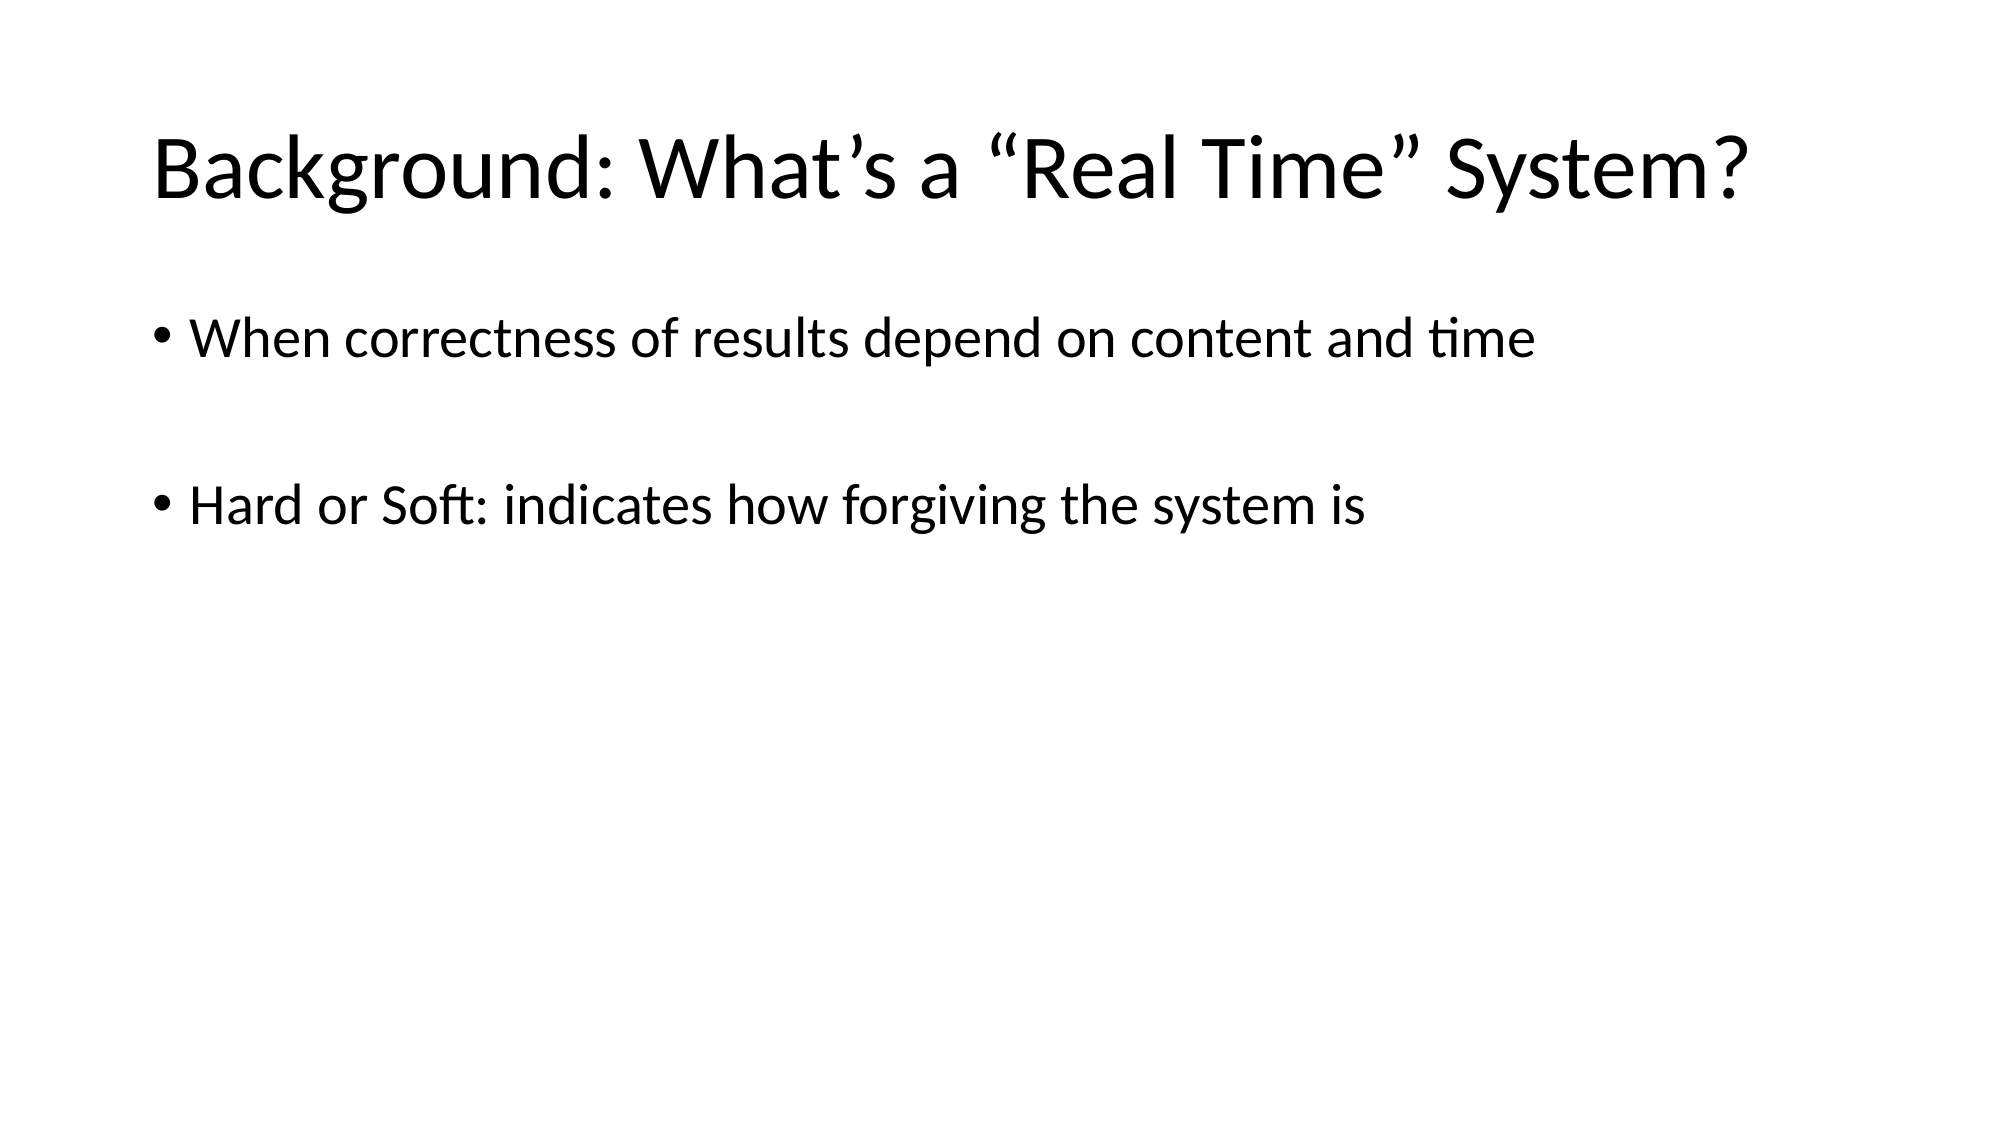

# Background: What’s a “Real Time” System?
When correctness of results depend on content and time

Hard or Soft: indicates how forgiving the system is